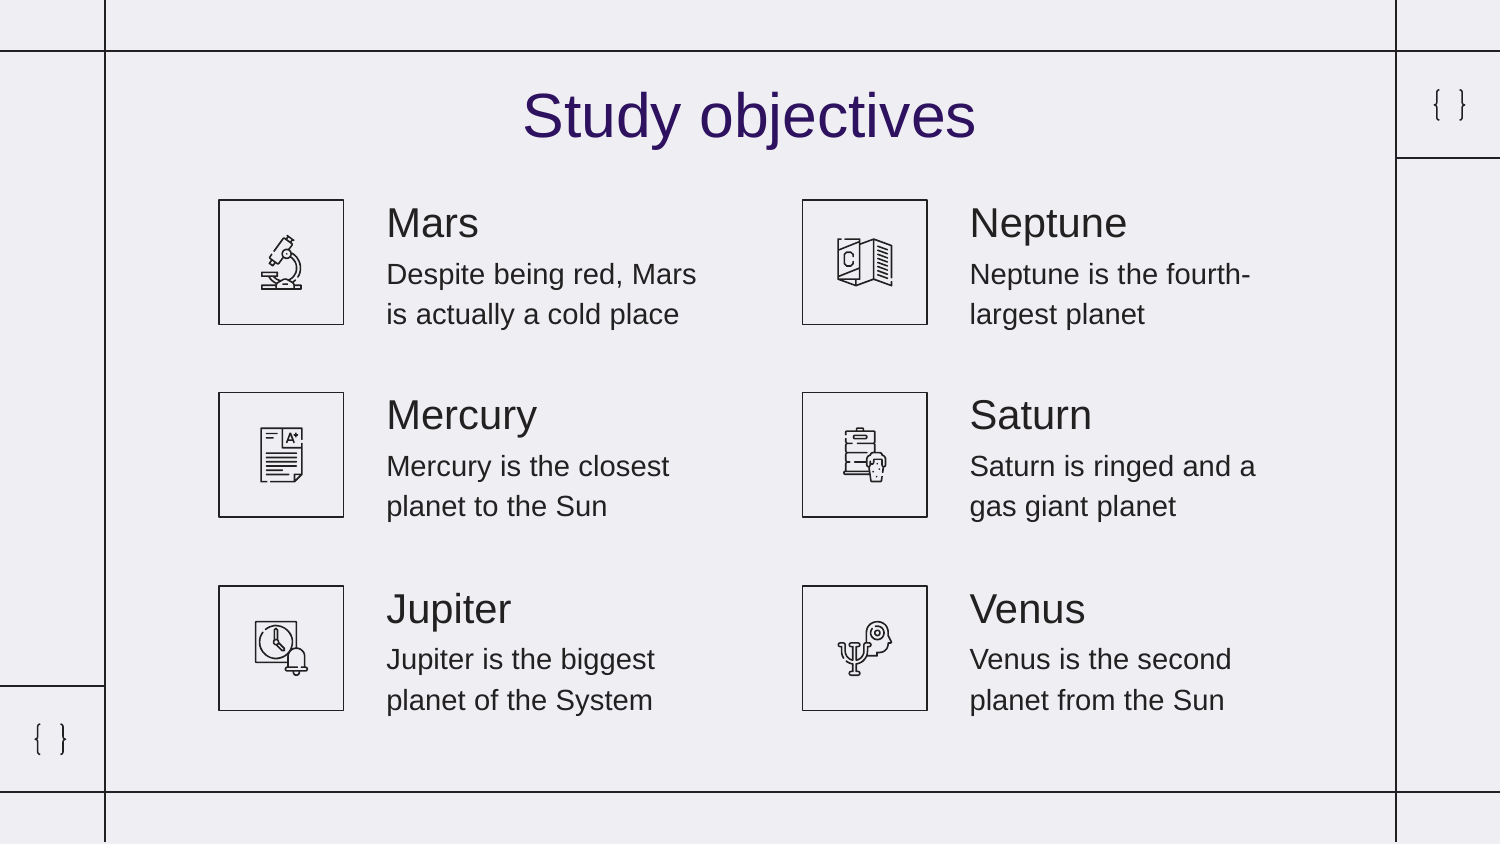

Study objectives

# Mars
Neptune

Despite being red, Mars is actually a cold place
Neptune is the fourth-largest planet

Mercury
Saturn
Mercury is the closest planet to the Sun
Saturn is ringed and a gas giant planet

Jupiter
Venus
Jupiter is the biggest planet of the System
Venus is the second planet from the Sun